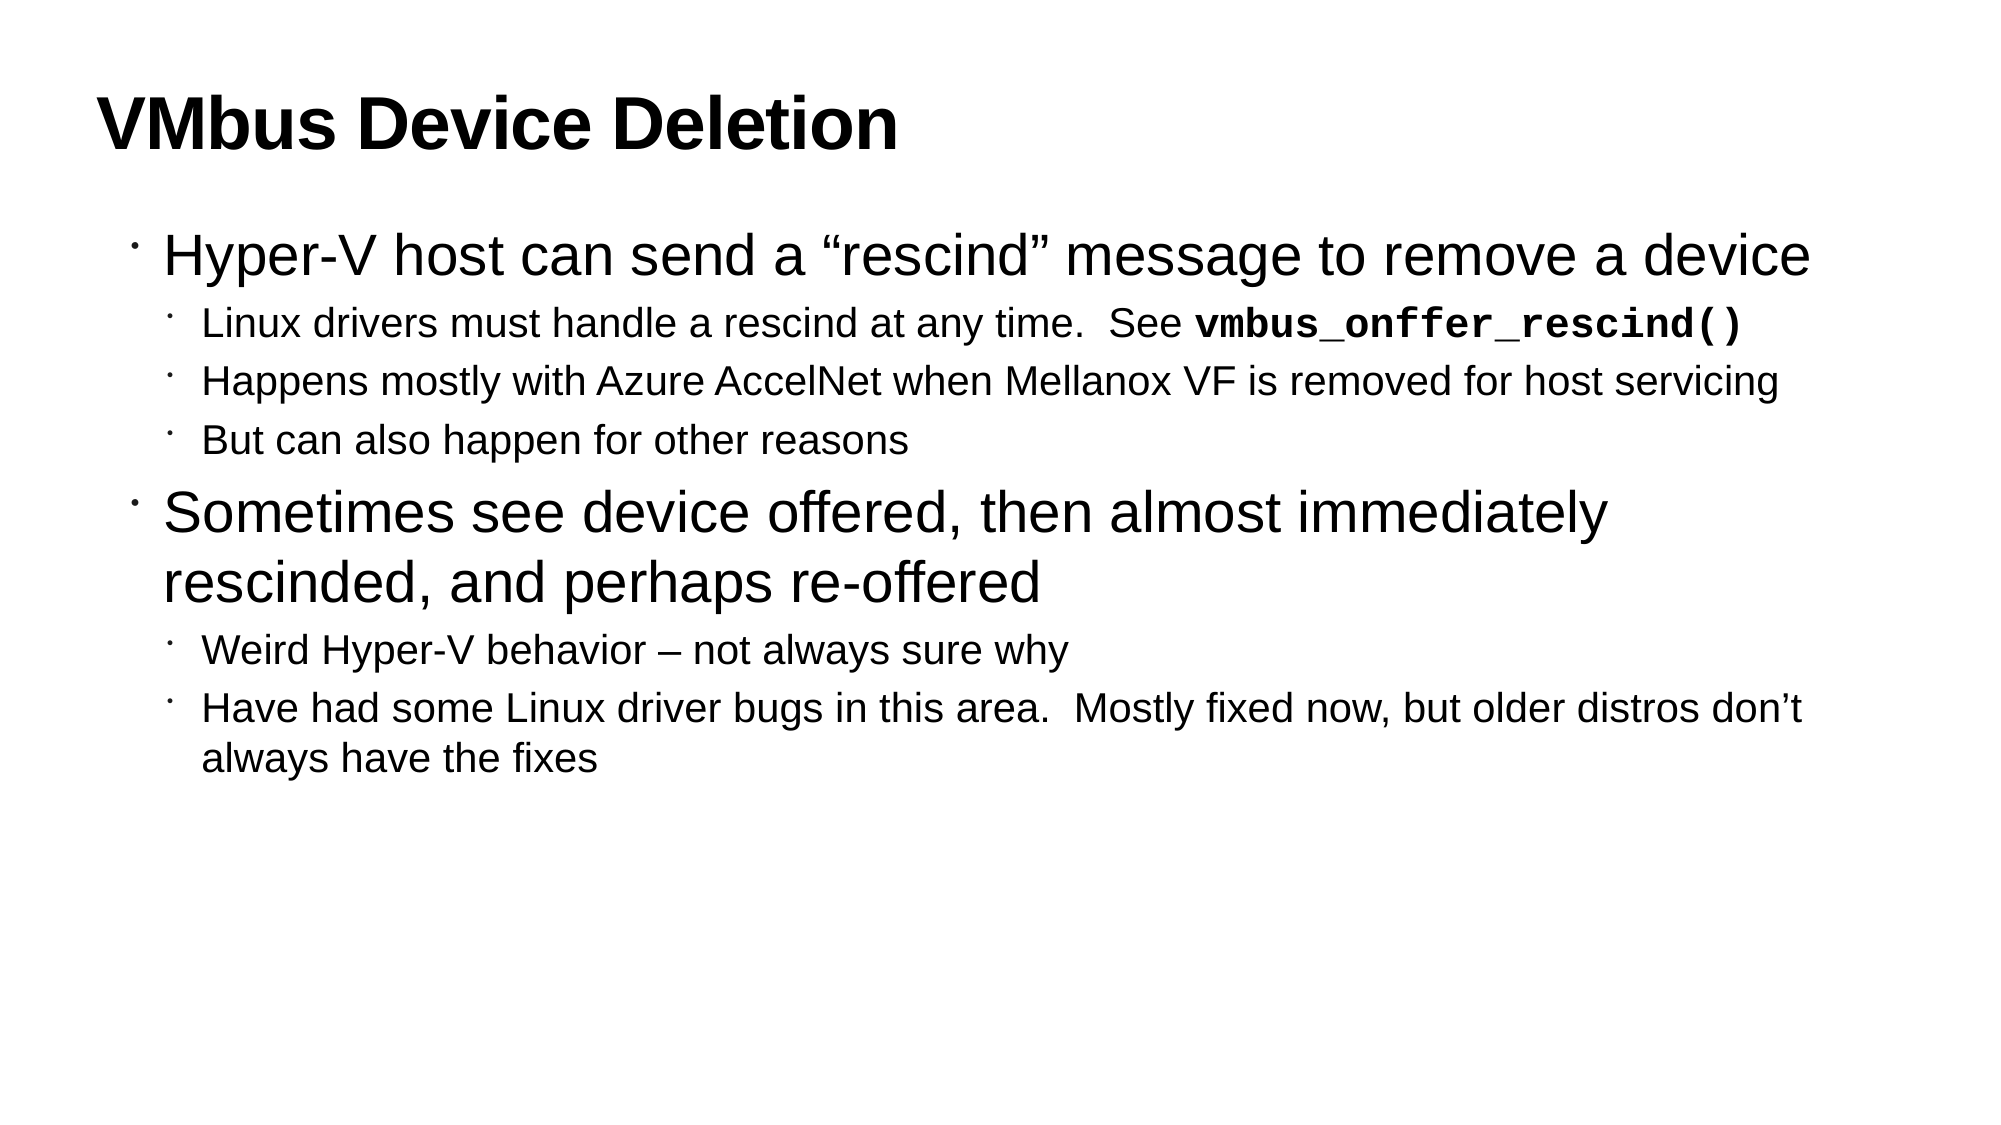

# VMbus Device Deletion
Hyper-V host can send a “rescind” message to remove a device
Linux drivers must handle a rescind at any time.  See vmbus_onffer_rescind()
Happens mostly with Azure AccelNet when Mellanox VF is removed for host servicing
But can also happen for other reasons
Sometimes see device offered, then almost immediately rescinded, and perhaps re-offered
Weird Hyper-V behavior – not always sure why
Have had some Linux driver bugs in this area.  Mostly fixed now, but older distros don’t always have the fixes